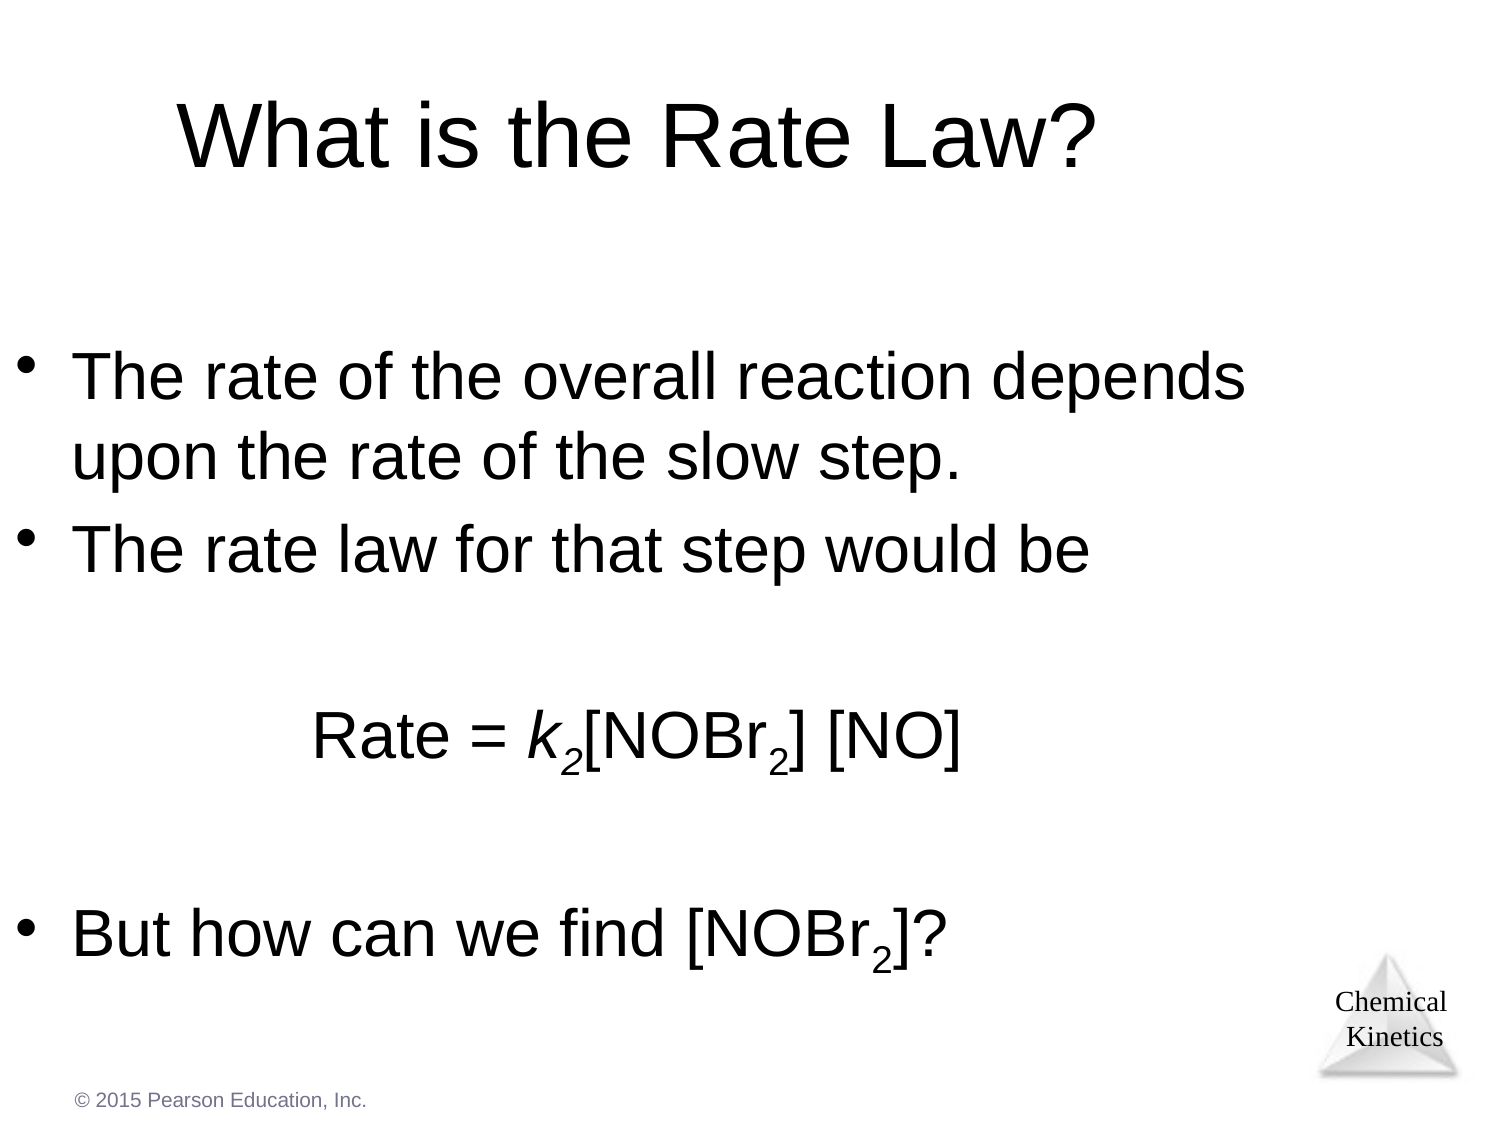

What is the Rate Law?
The rate of the overall reaction depends upon the rate of the slow step.
The rate law for that step would be

Rate = k2[NOBr2] [NO]

But how can we find [NOBr2]?